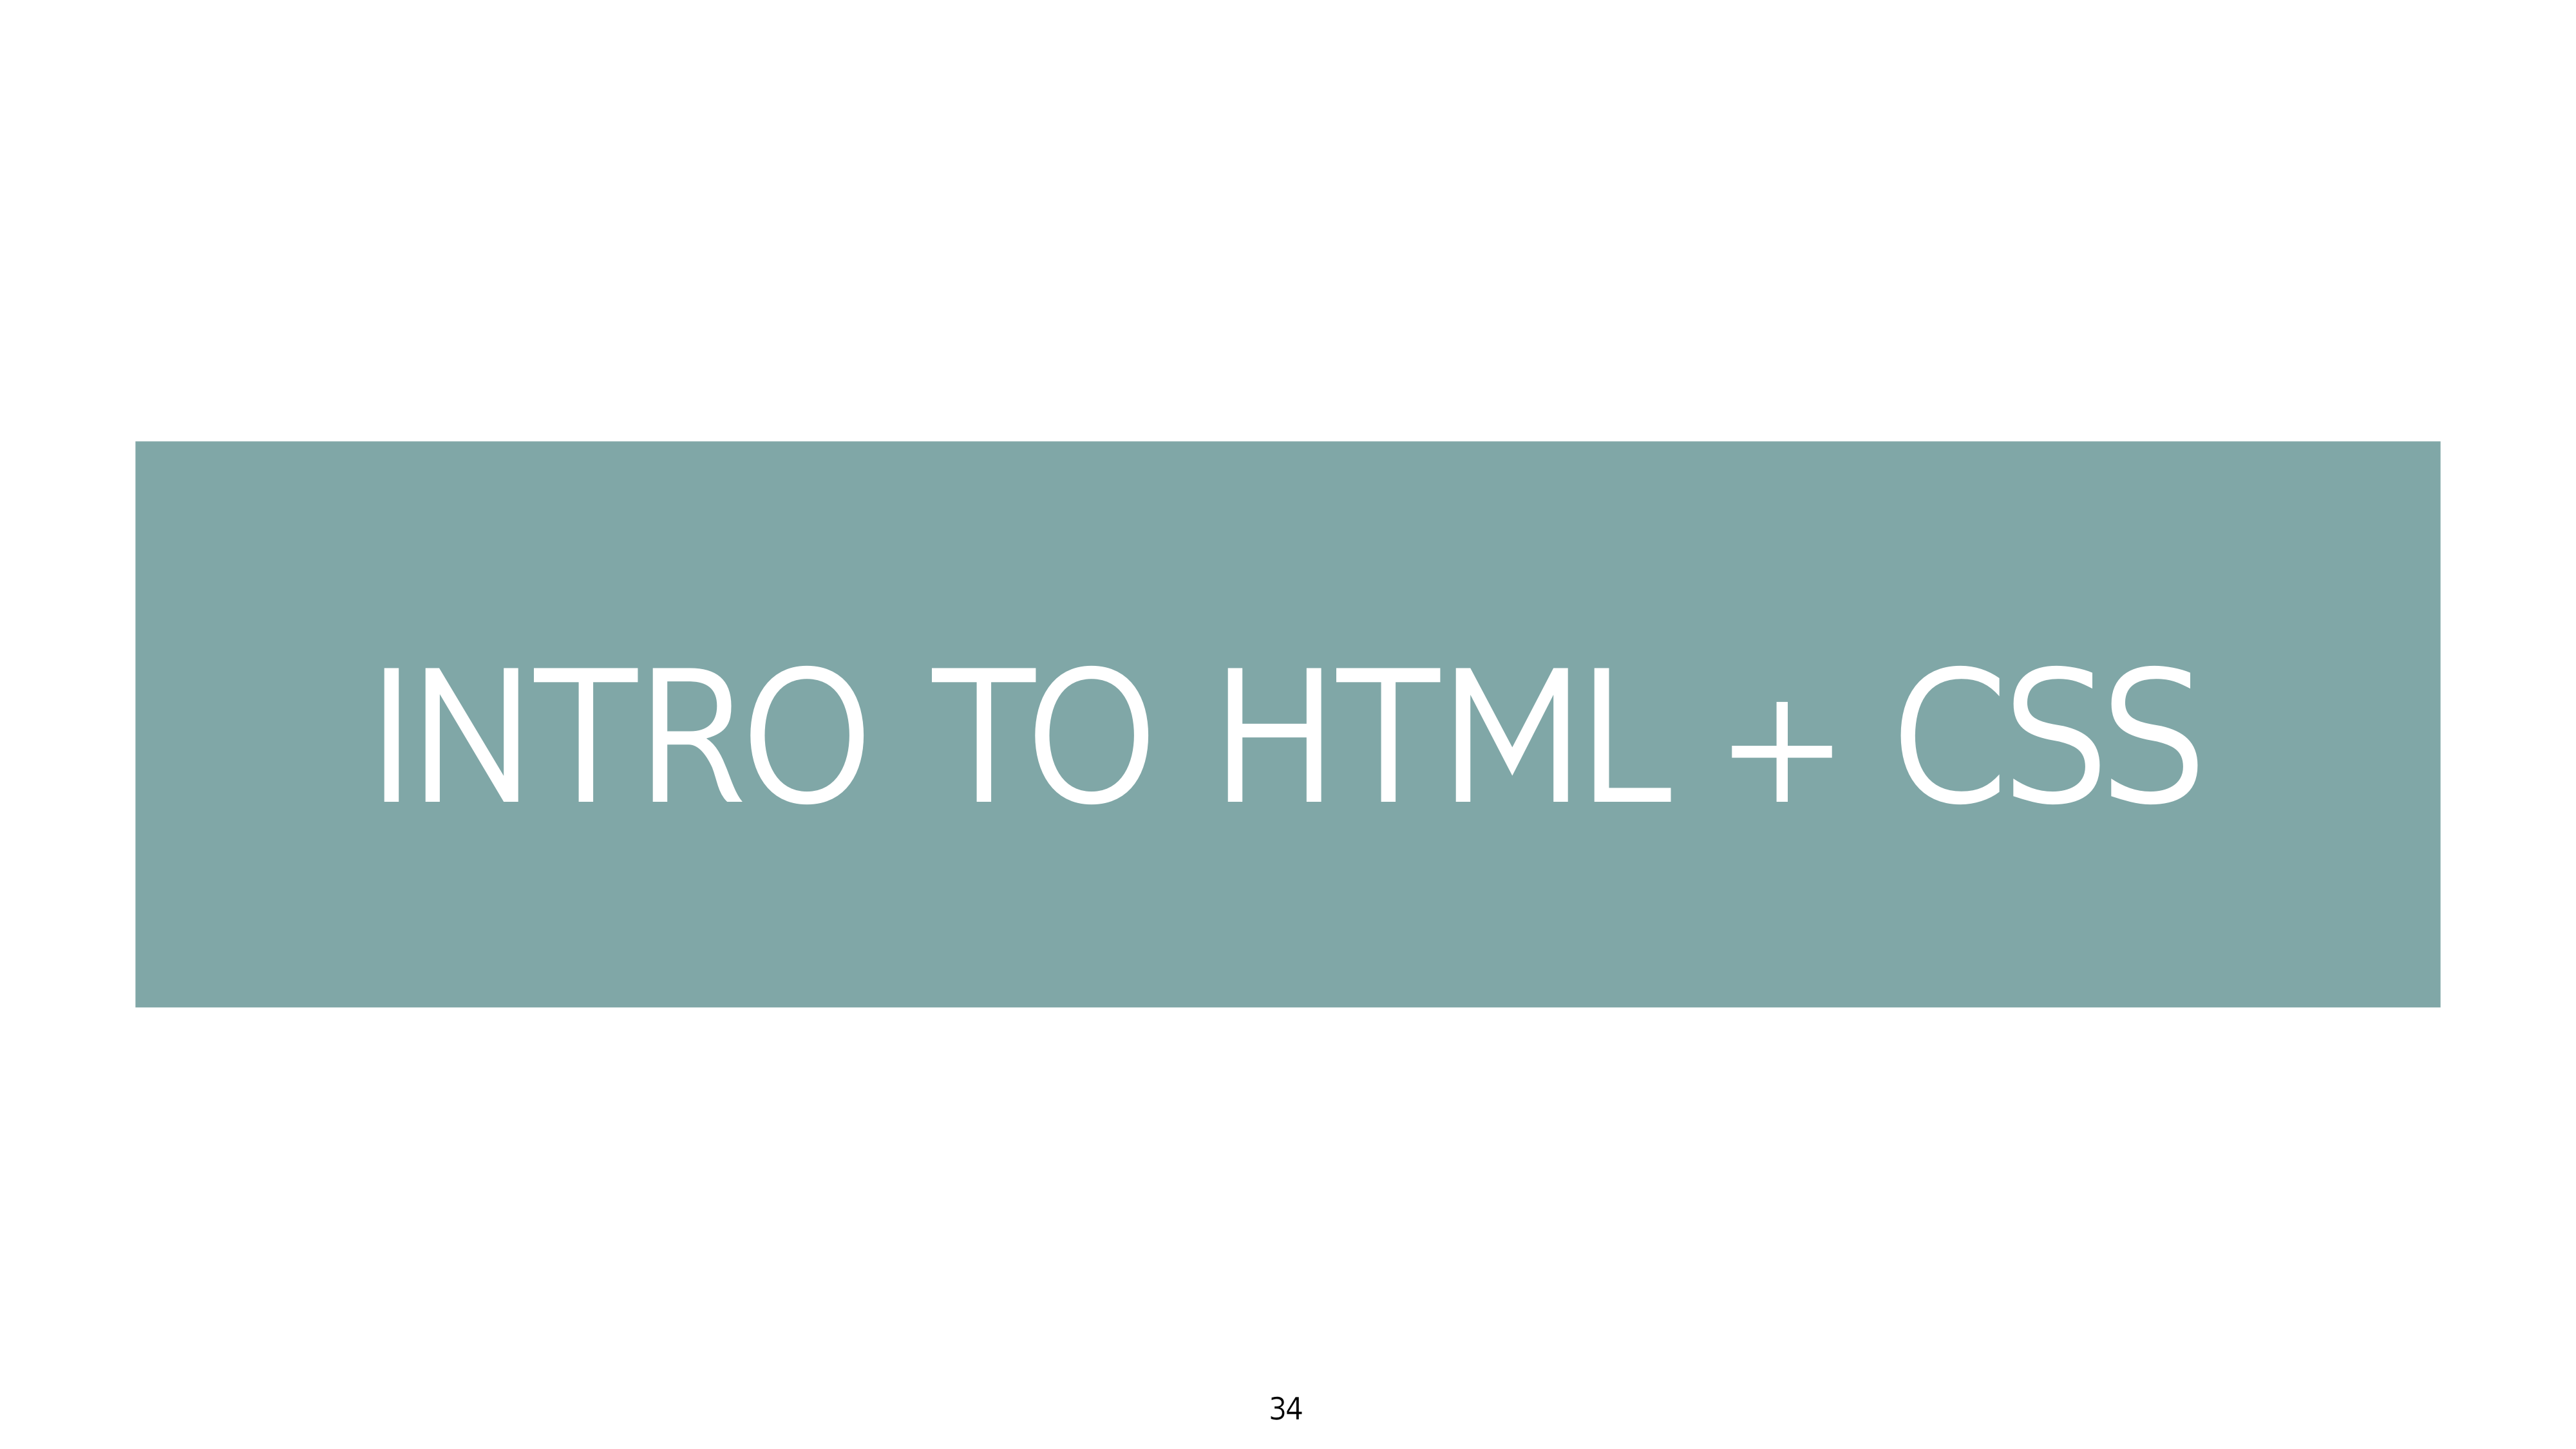

# Intro to HTML + CSS
34